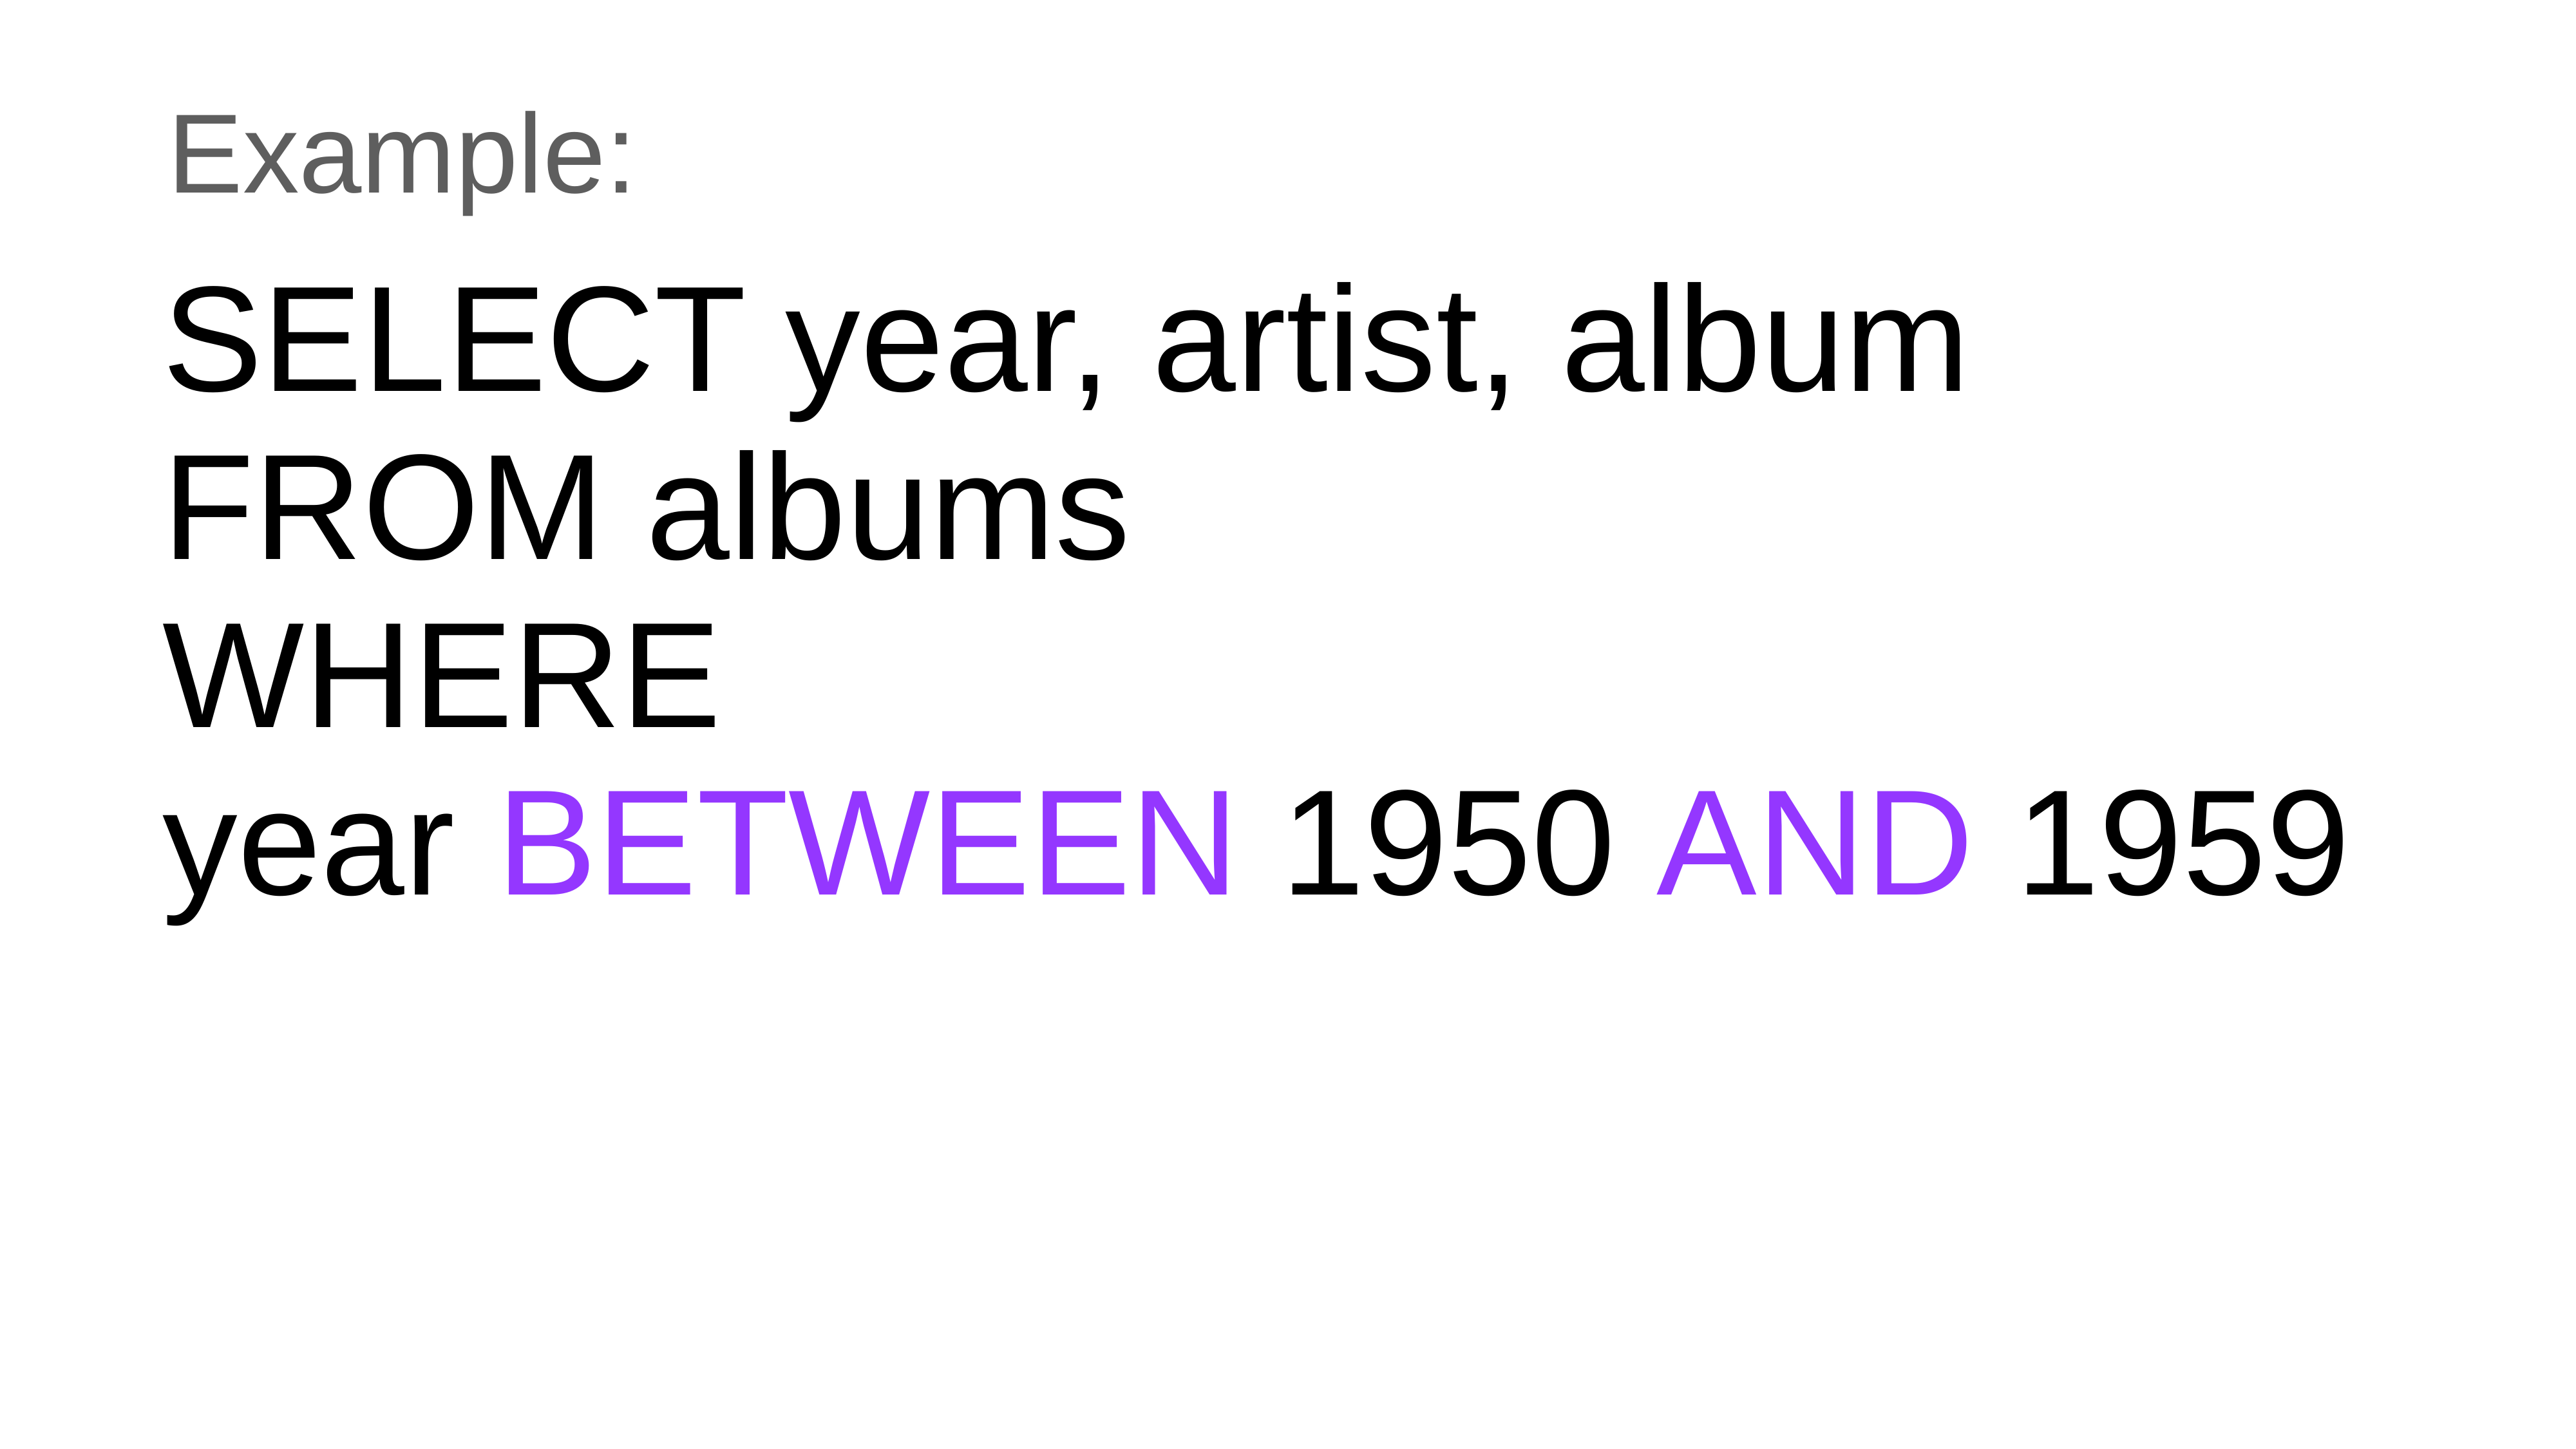

Example:
SELECT year, artist, album
FROM albums
WHERE
year BETWEEN 1950 AND 1959